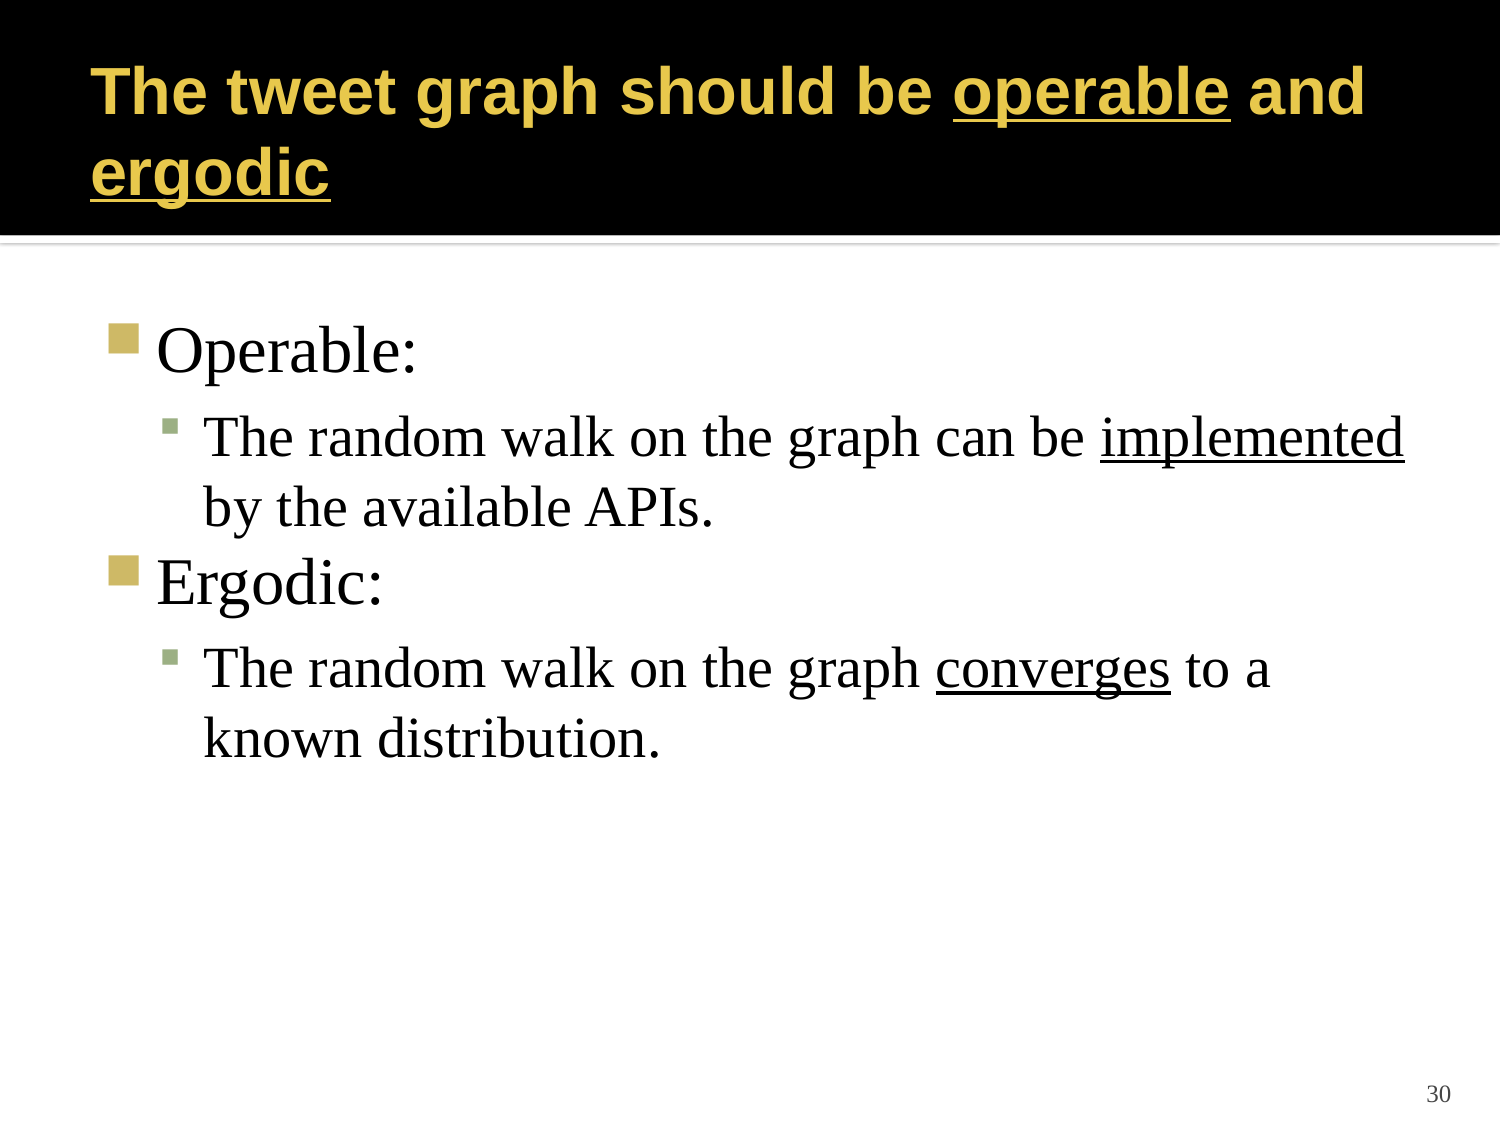

# The tweet graph should be operable and ergodic
Operable:
The random walk on the graph can be implemented by the available APIs.
Ergodic:
The random walk on the graph converges to a known distribution.
30